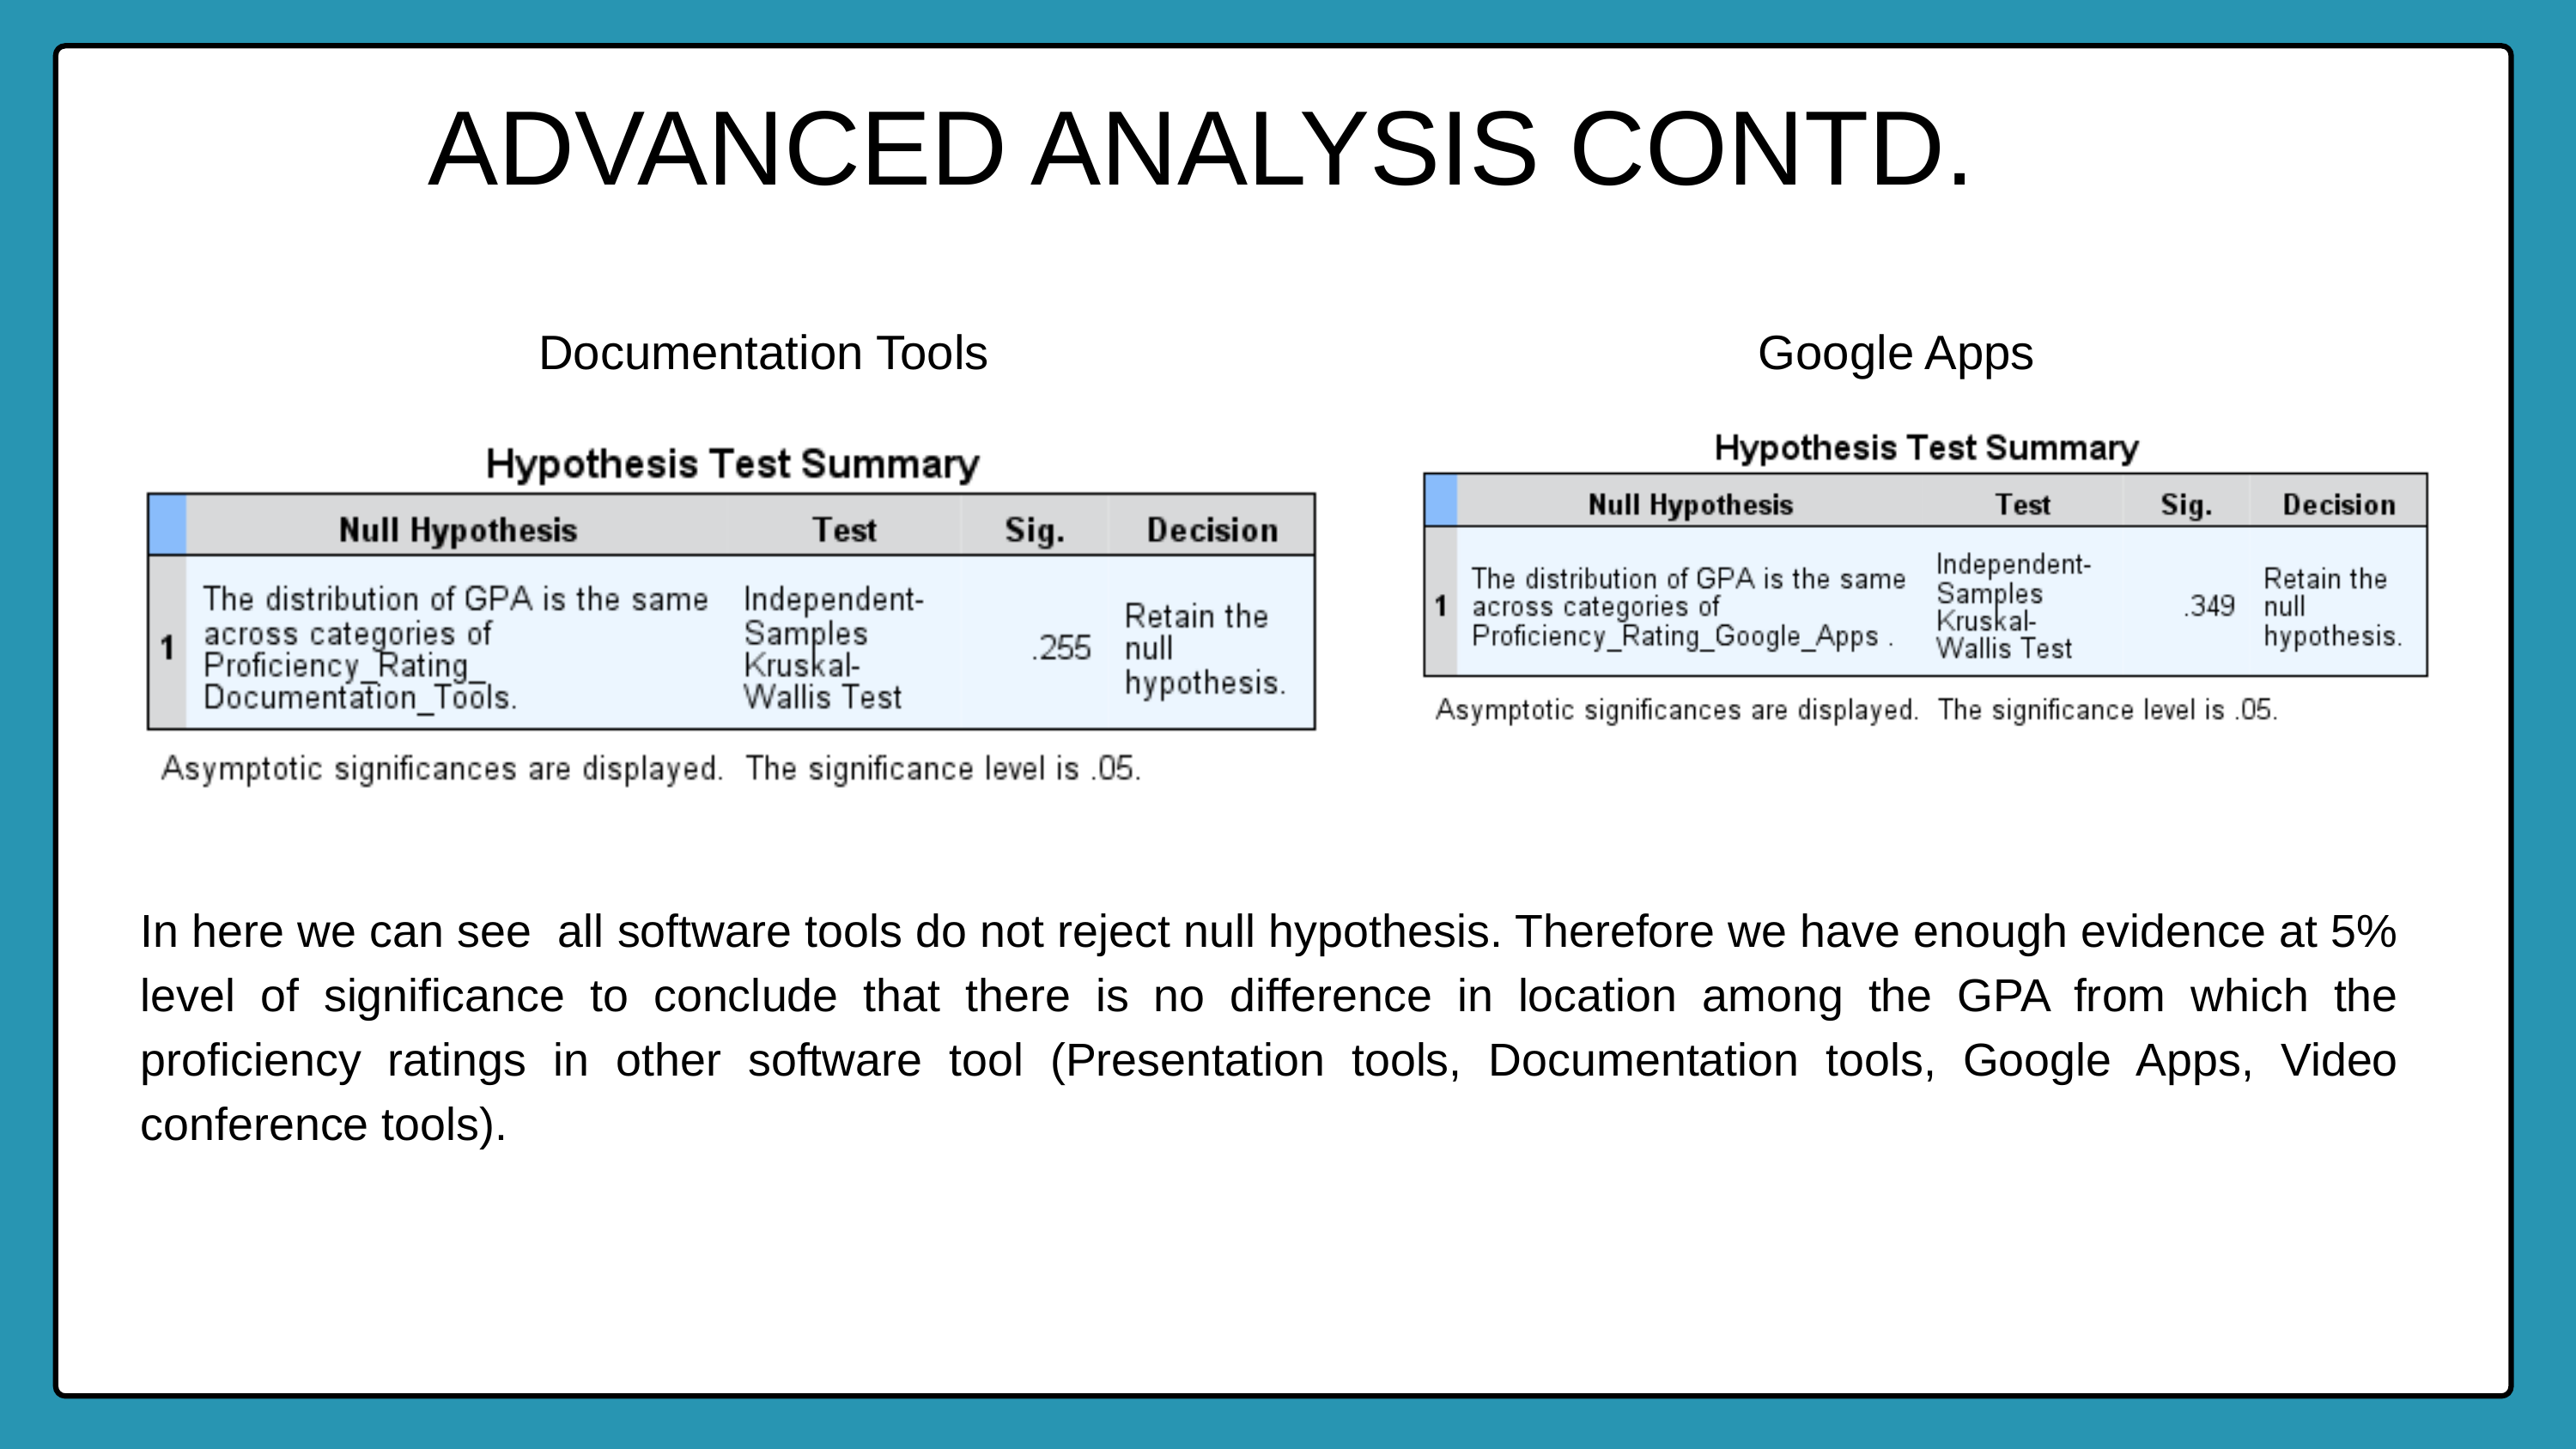

ADVANCED ANALYSIS CONTD.

Documentation Tools
Google Apps

In here we can see  all software tools do not reject null hypothesis. Therefore we have enough evidence at 5% level of significance to conclude that there is no difference in location among the GPA from which the proficiency ratings in other software tool (Presentation tools, Documentation tools, Google Apps, Video conference tools).